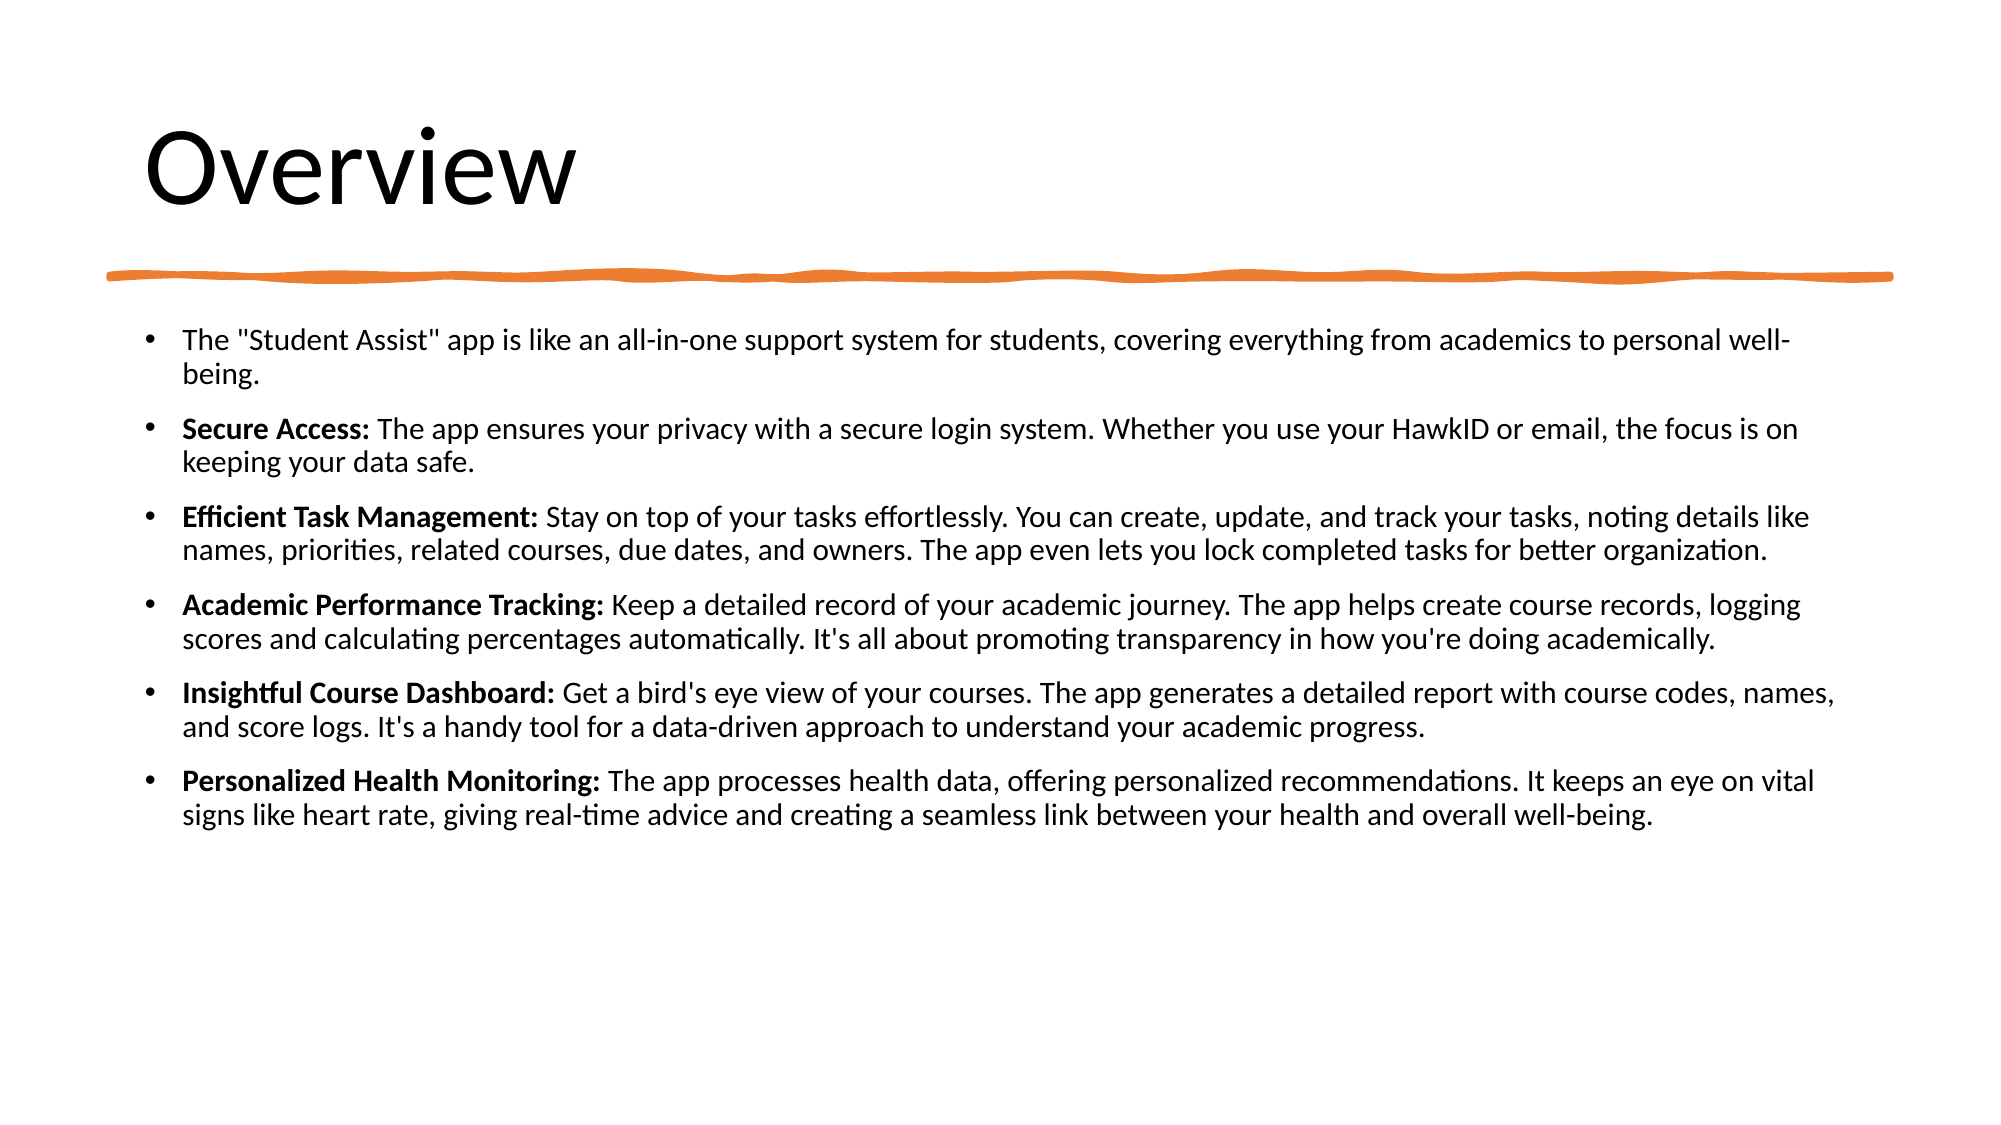

# Overview

The "Student Assist" app is like an all-in-one support system for students, covering everything from academics to personal well-being.
Secure Access: The app ensures your privacy with a secure login system. Whether you use your HawkID or email, the focus is on keeping your data safe.
Efficient Task Management: Stay on top of your tasks effortlessly. You can create, update, and track your tasks, noting details like names, priorities, related courses, due dates, and owners. The app even lets you lock completed tasks for better organization.
Academic Performance Tracking: Keep a detailed record of your academic journey. The app helps create course records, logging scores and calculating percentages automatically. It's all about promoting transparency in how you're doing academically.
Insightful Course Dashboard: Get a bird's eye view of your courses. The app generates a detailed report with course codes, names, and score logs. It's a handy tool for a data-driven approach to understand your academic progress.
Personalized Health Monitoring: The app processes health data, offering personalized recommendations. It keeps an eye on vital signs like heart rate, giving real-time advice and creating a seamless link between your health and overall well-being.